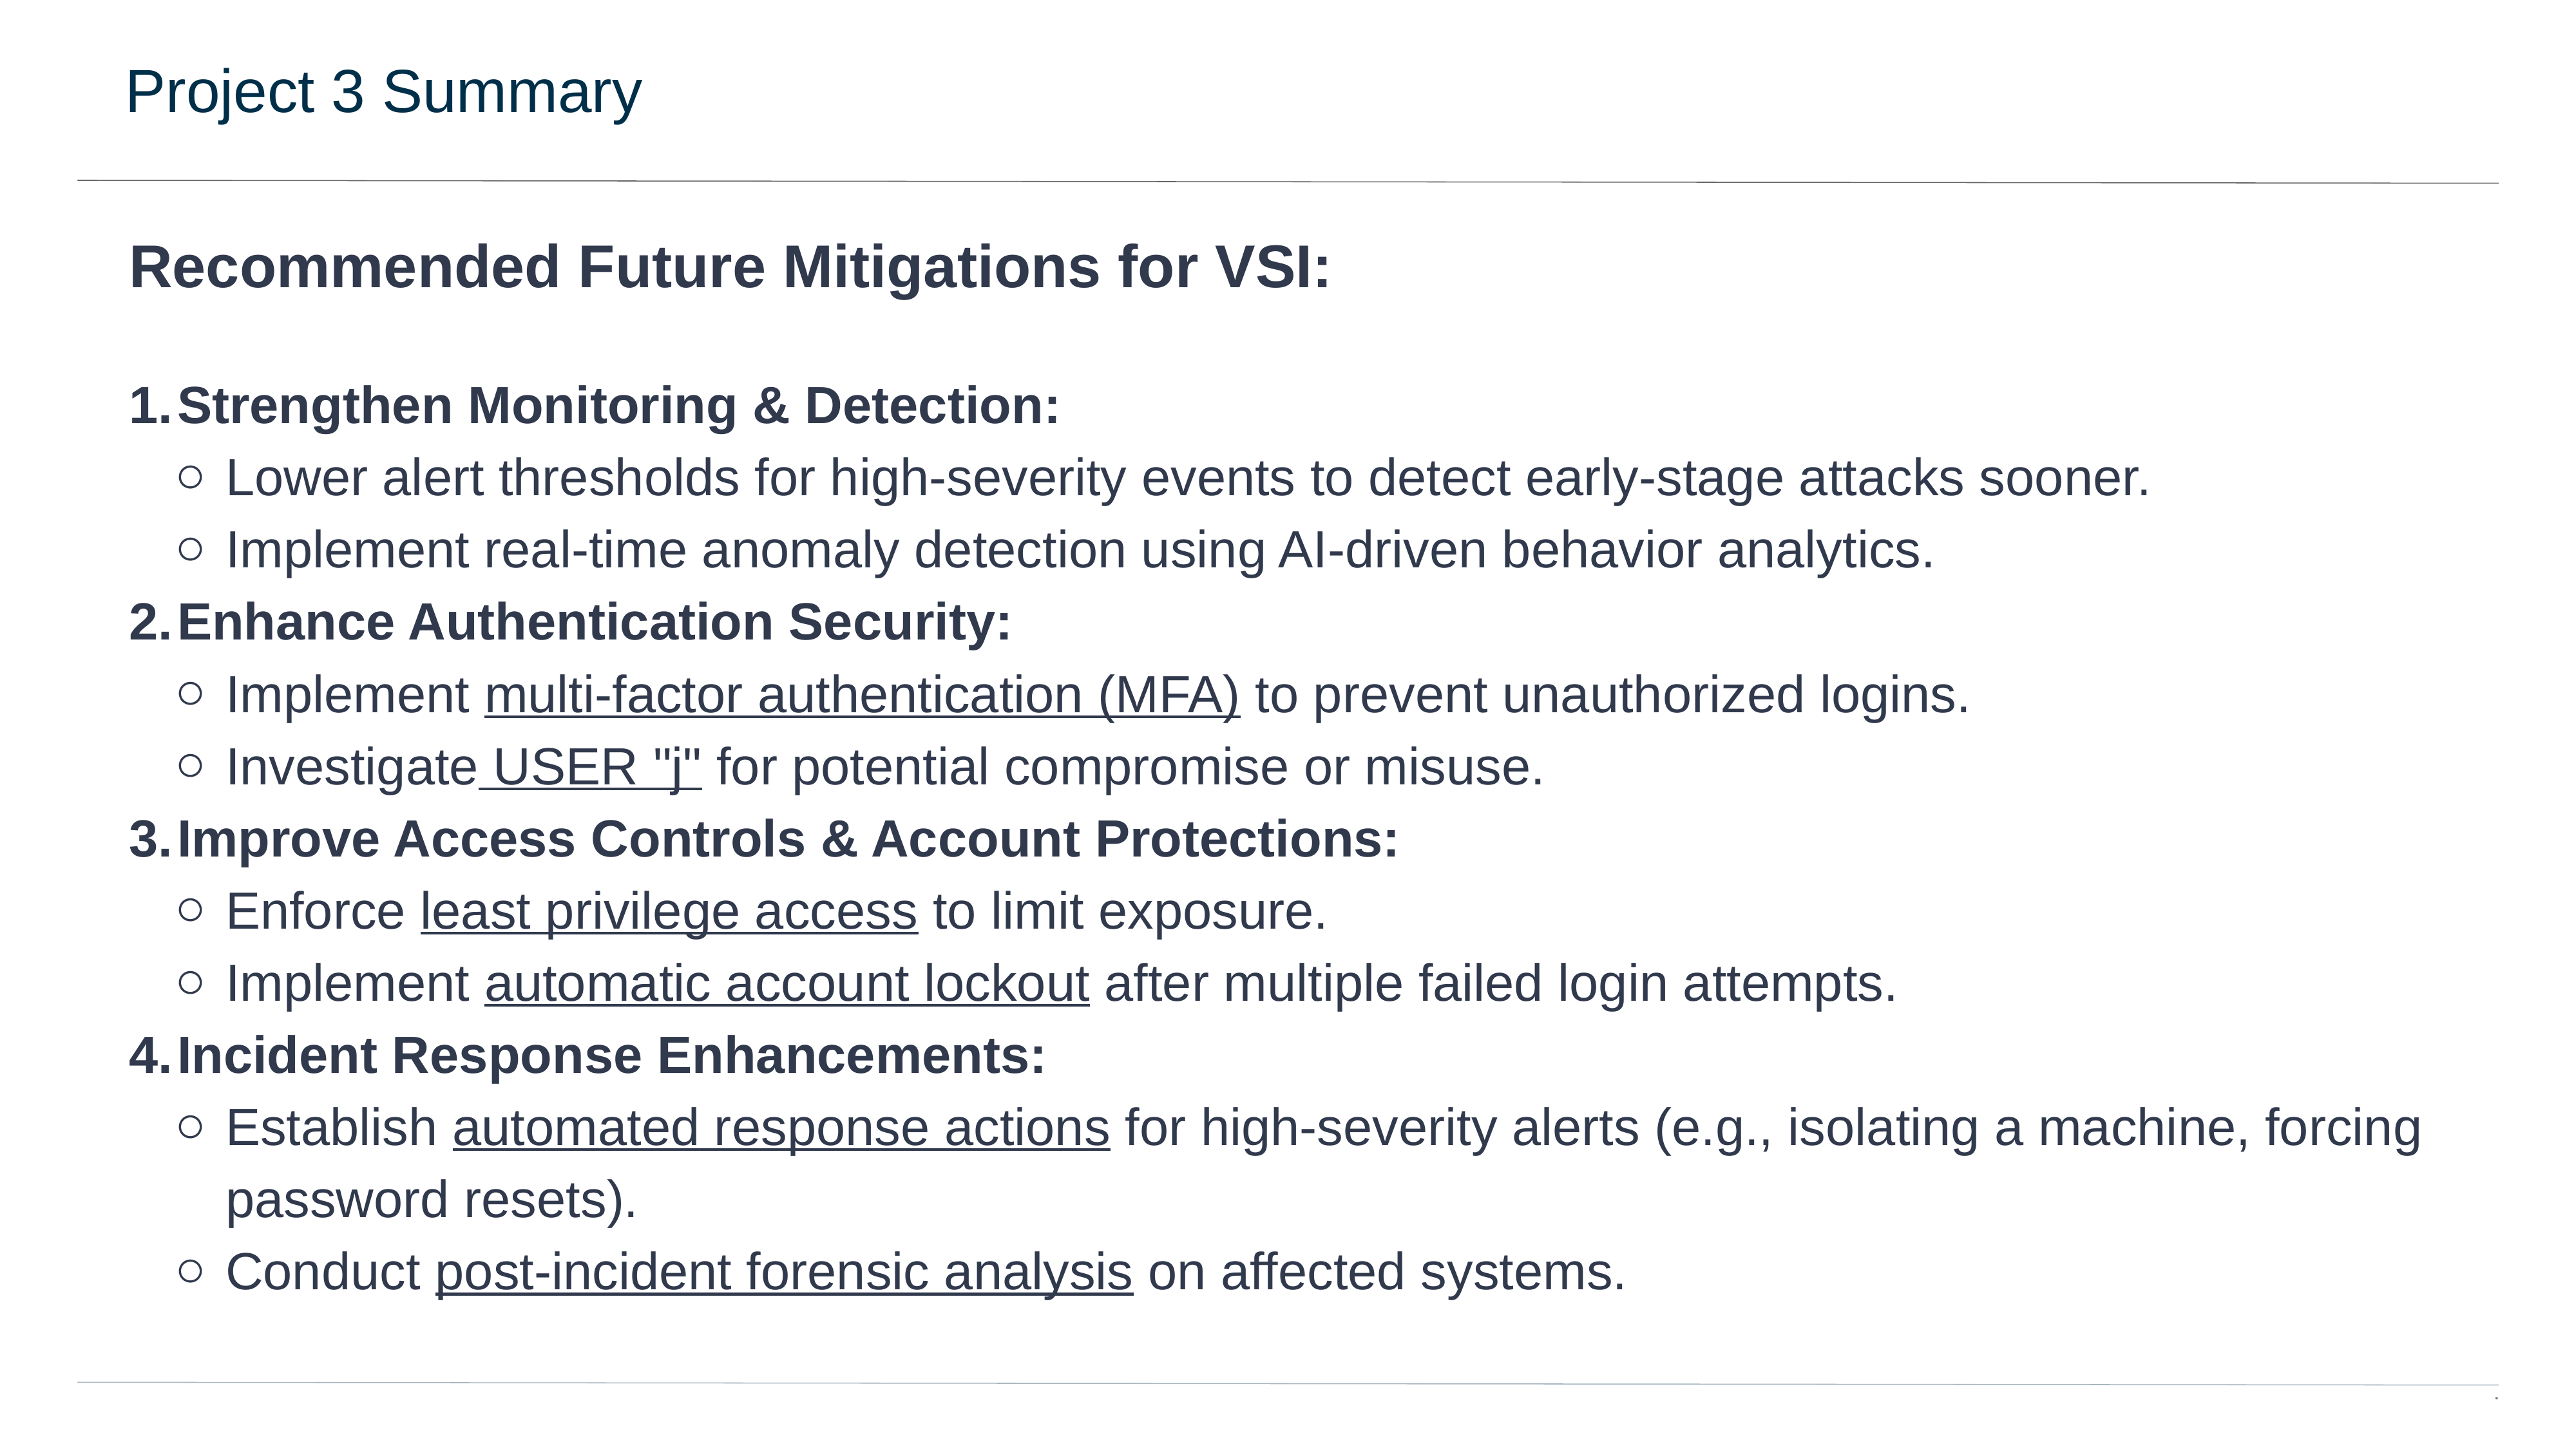

# Project 3 Summary

Recommended Future Mitigations for VSI:

Strengthen Monitoring & Detection:
Lower alert thresholds for high-severity events to detect early-stage attacks sooner.
Implement real-time anomaly detection using AI-driven behavior analytics.
Enhance Authentication Security:
Implement multi-factor authentication (MFA) to prevent unauthorized logins.
Investigate USER "j" for potential compromise or misuse.
Improve Access Controls & Account Protections:
Enforce least privilege access to limit exposure.
Implement automatic account lockout after multiple failed login attempts.
Incident Response Enhancements:
Establish automated response actions for high-severity alerts (e.g., isolating a machine, forcing password resets).
Conduct post-incident forensic analysis on affected systems.

91